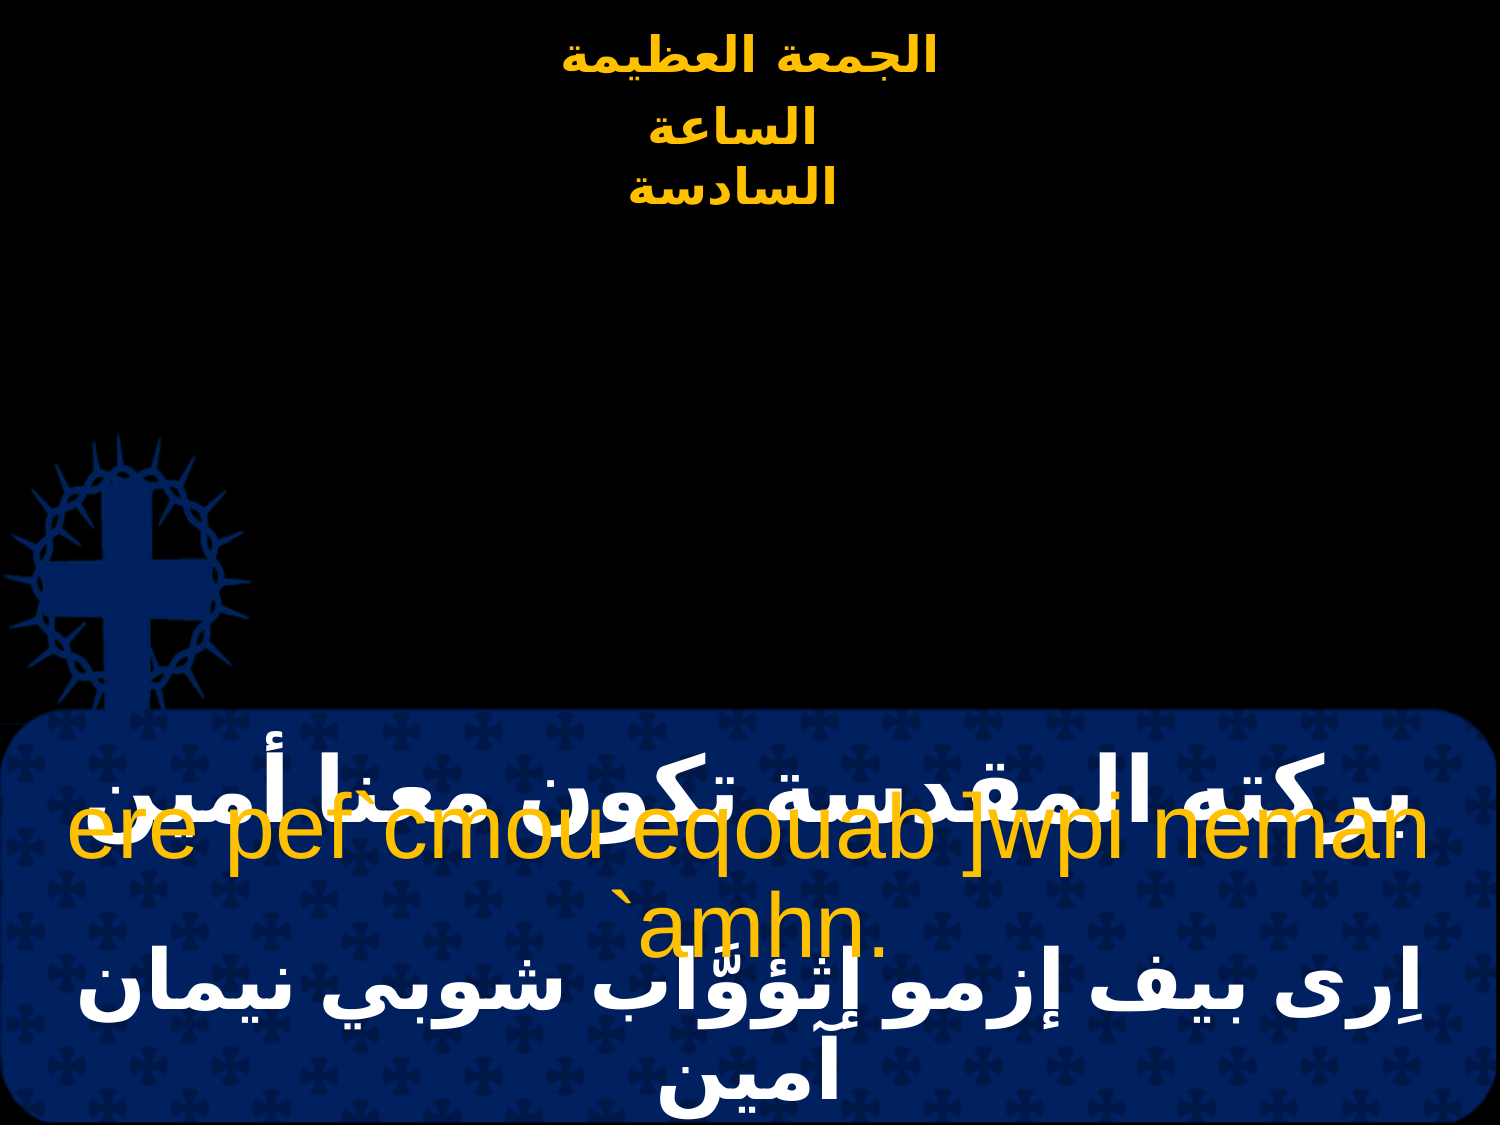

# بركته المقدسة تكون معنا أمين
ere pef`cmou eqouab ]wpi neman `amhn.
اِرى بيف إزمو إثؤوَّاب شوبي نيمان آمين